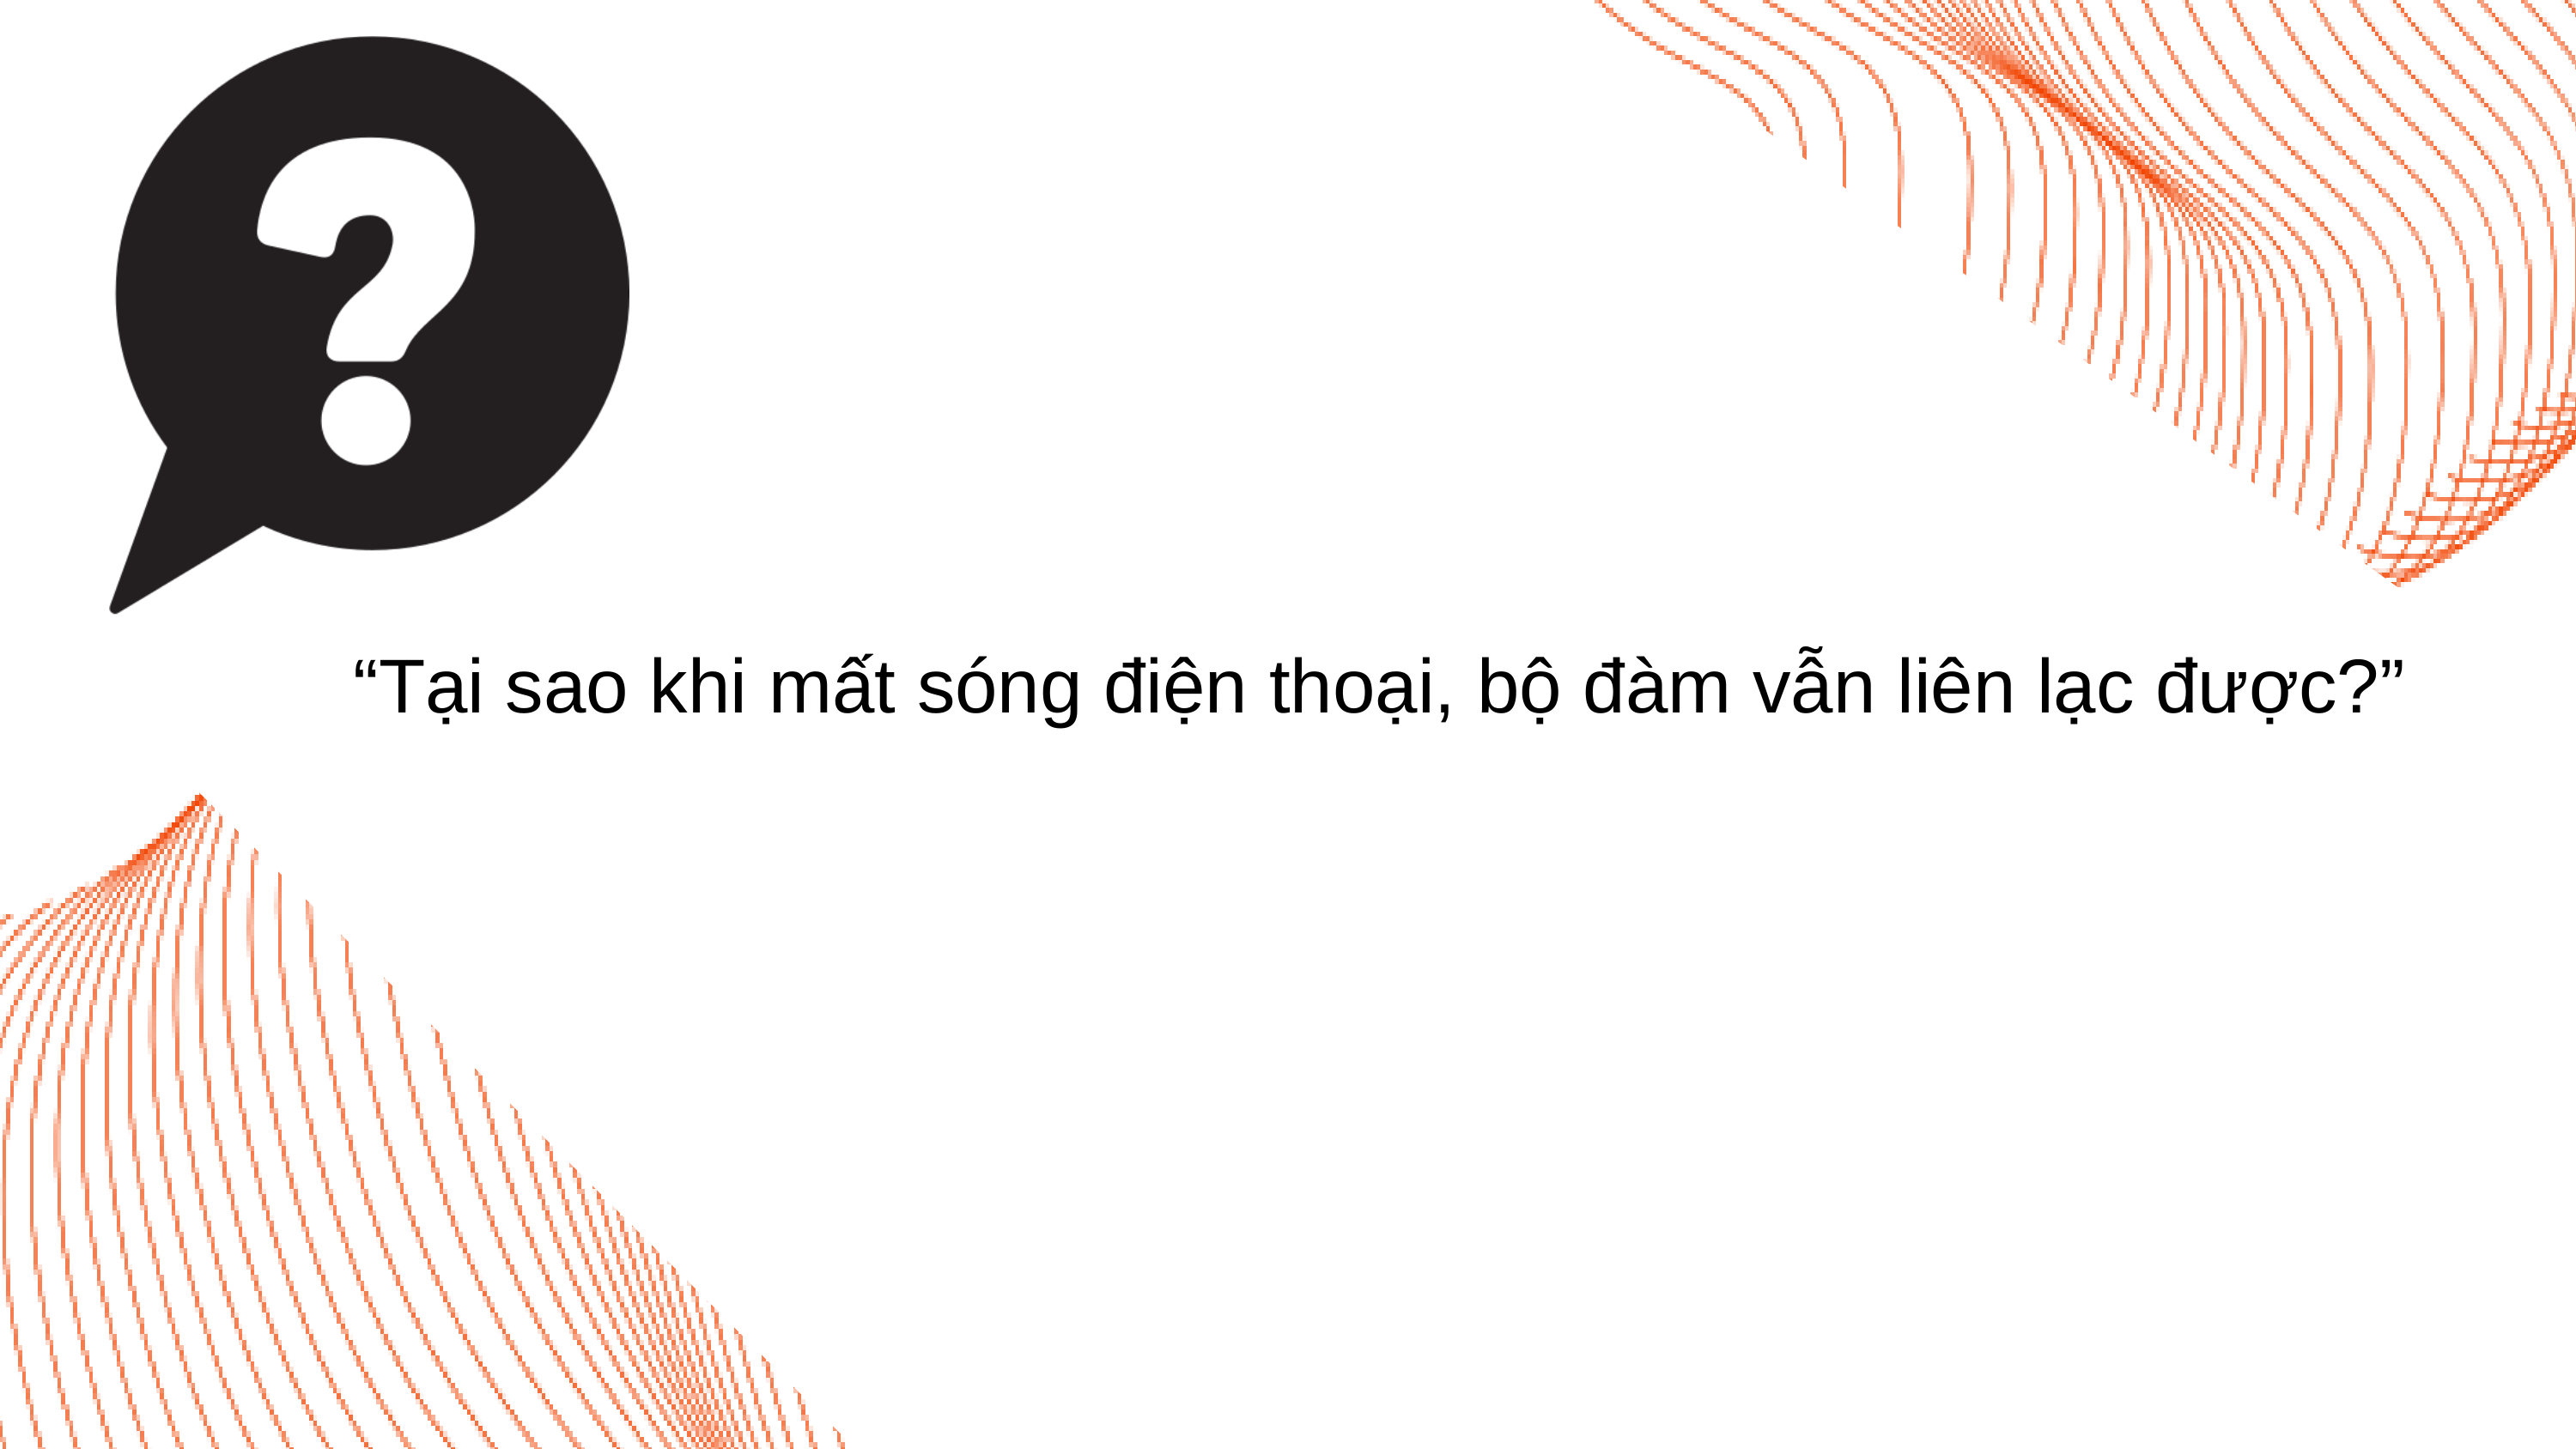

“Tại sao khi mất sóng điện thoại, bộ đàm vẫn liên lạc được?”